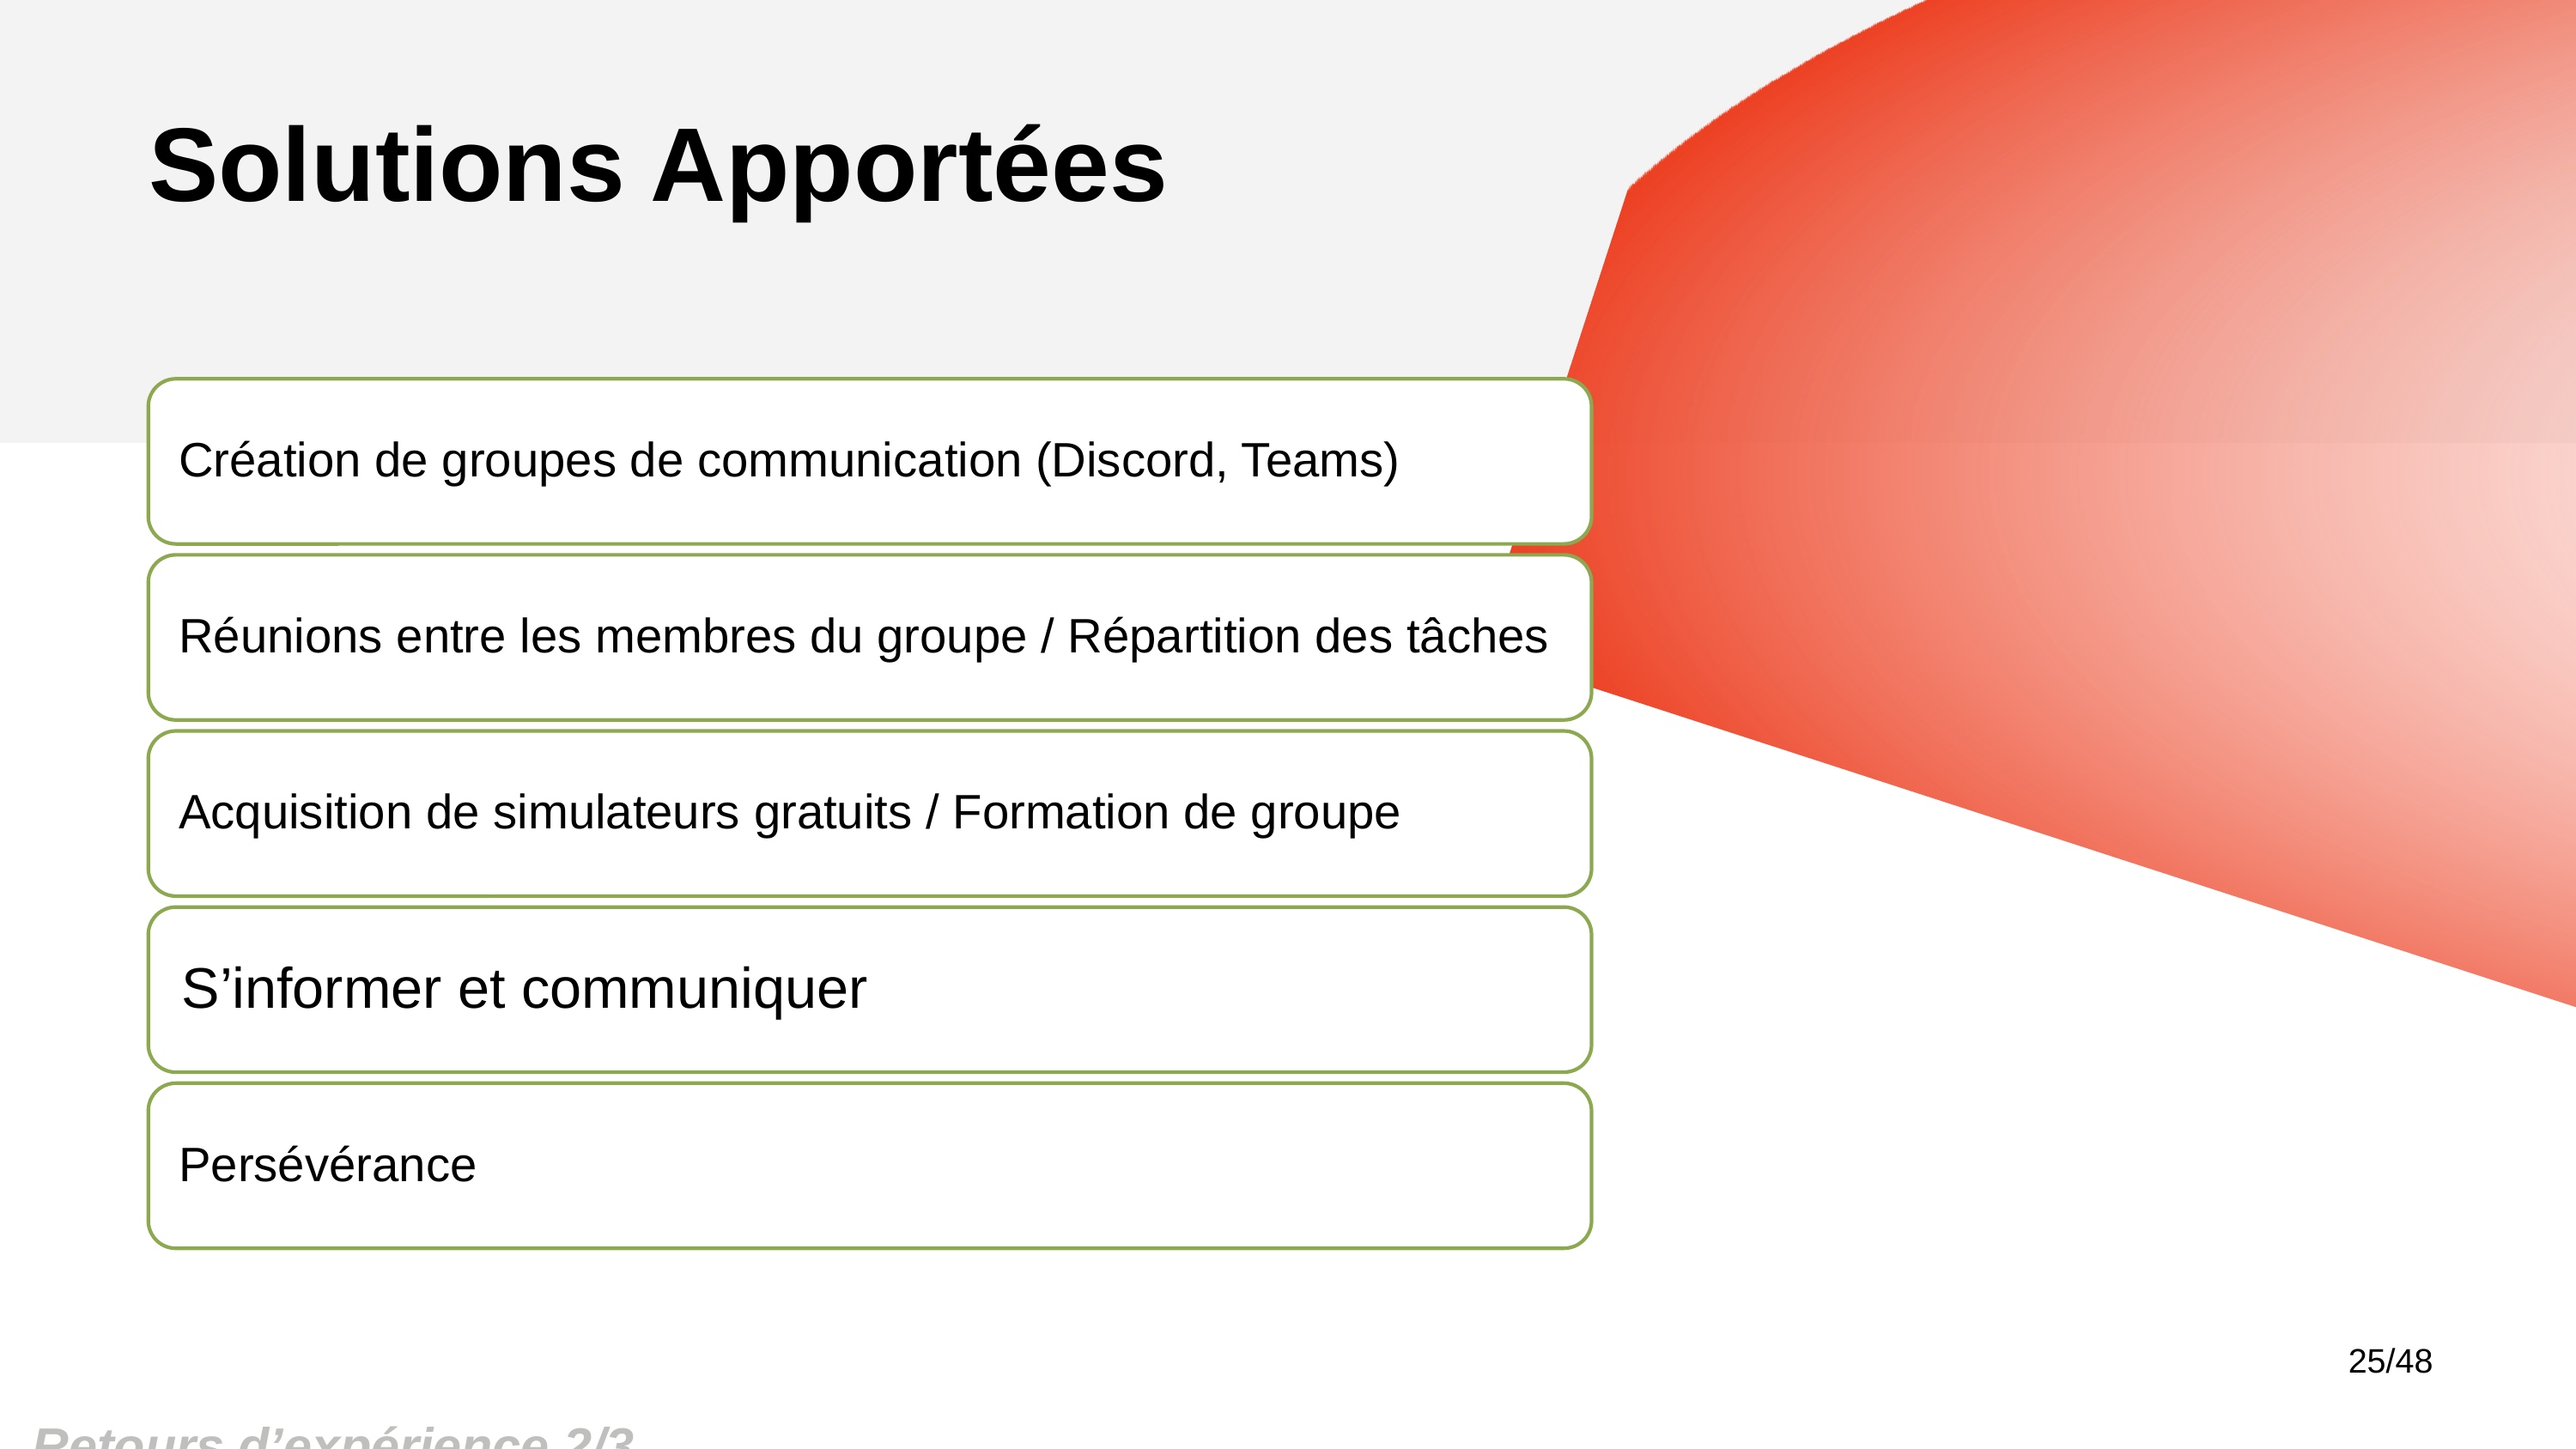

Solutions Apportées
Création de groupes de communication (Discord, Teams)
Réunions entre les membres du groupe / Répartition des tâches
Acquisition de simulateurs gratuits / Formation de groupe
S’informer et communiquer
Persévérance
25/48
Retours d’expérience 2/3